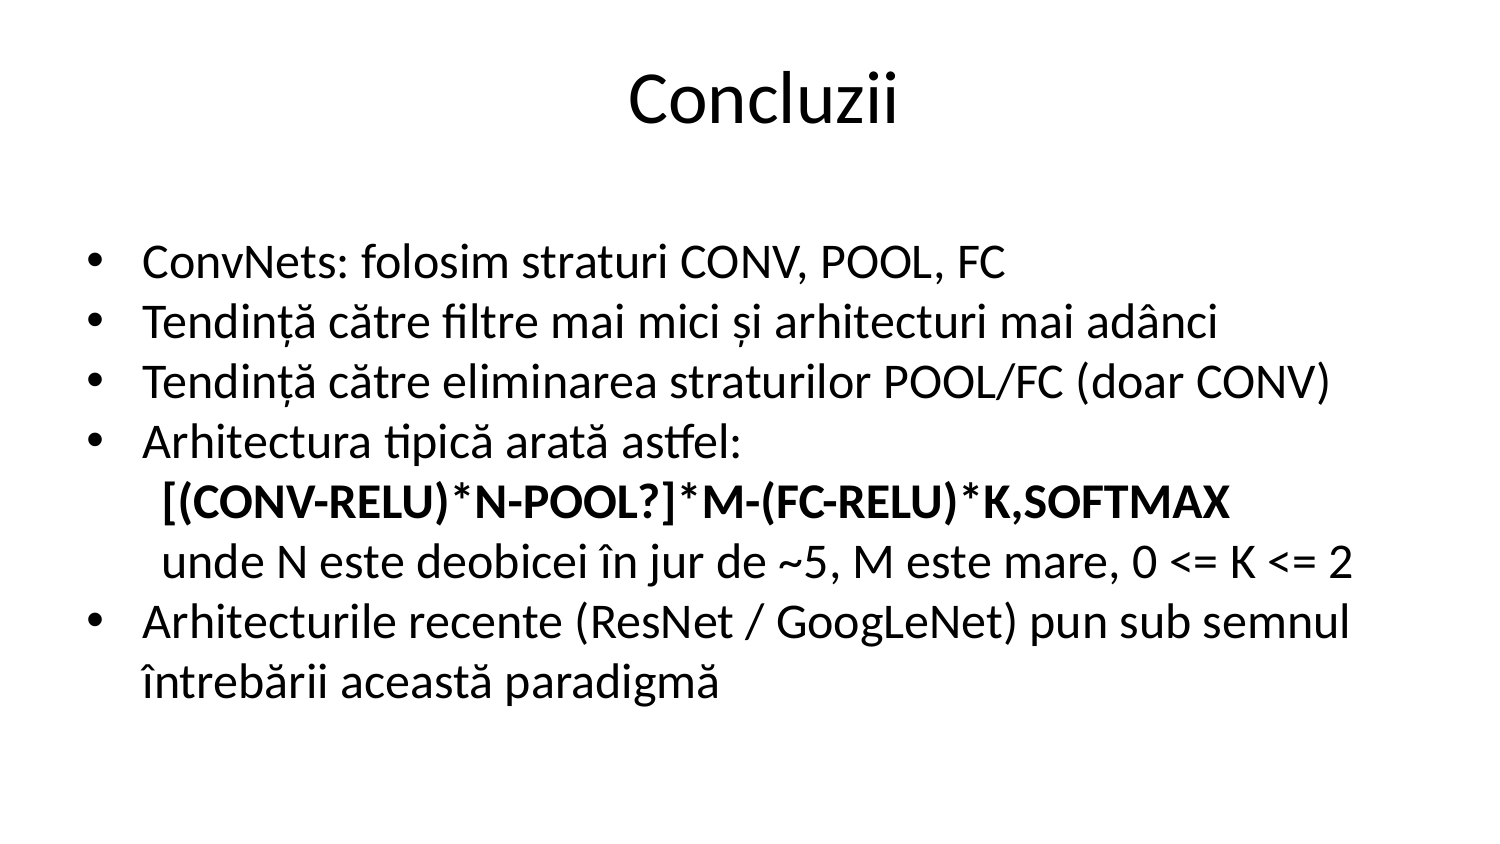

Concluzii

ConvNets: folosim straturi CONV, POOL, FC
Tendință către filtre mai mici și arhitecturi mai adânci
Tendință către eliminarea straturilor POOL/FC (doar CONV)
Arhitectura tipică arată astfel:
[(CONV-RELU)*N-POOL?]*M-(FC-RELU)*K,SOFTMAX
unde N este deobicei în jur de ~5, M este mare, 0 <= K <= 2
Arhitecturile recente (ResNet / GoogLeNet) pun sub semnul întrebării această paradigmă